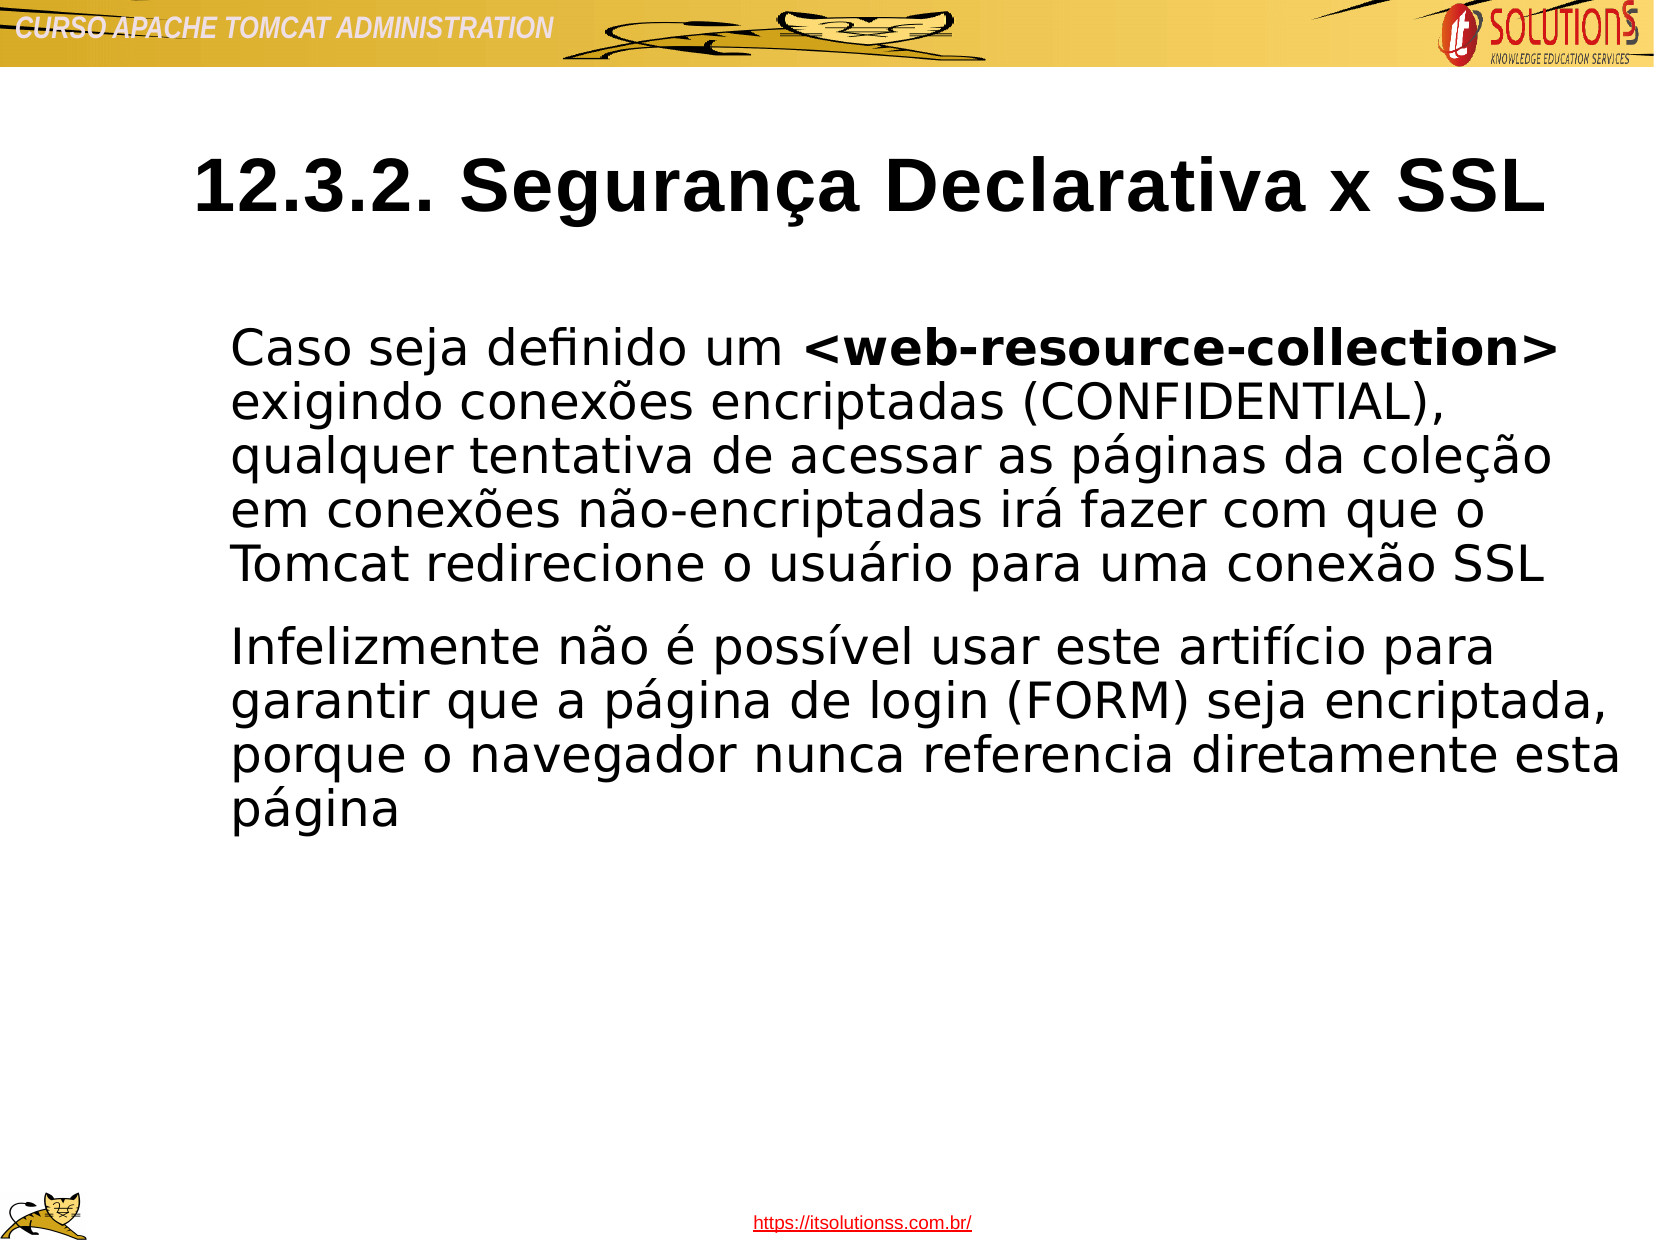

12.3.2. Segurança Declarativa x SSL
Caso seja definido um <web-resource-collection> exigindo conexões encriptadas (CONFIDENTIAL), qualquer tentativa de acessar as páginas da coleção em conexões não-encriptadas irá fazer com que o Tomcat redirecione o usuário para uma conexão SSL
Infelizmente não é possível usar este artifício para garantir que a página de login (FORM) seja encriptada, porque o navegador nunca referencia diretamente esta página